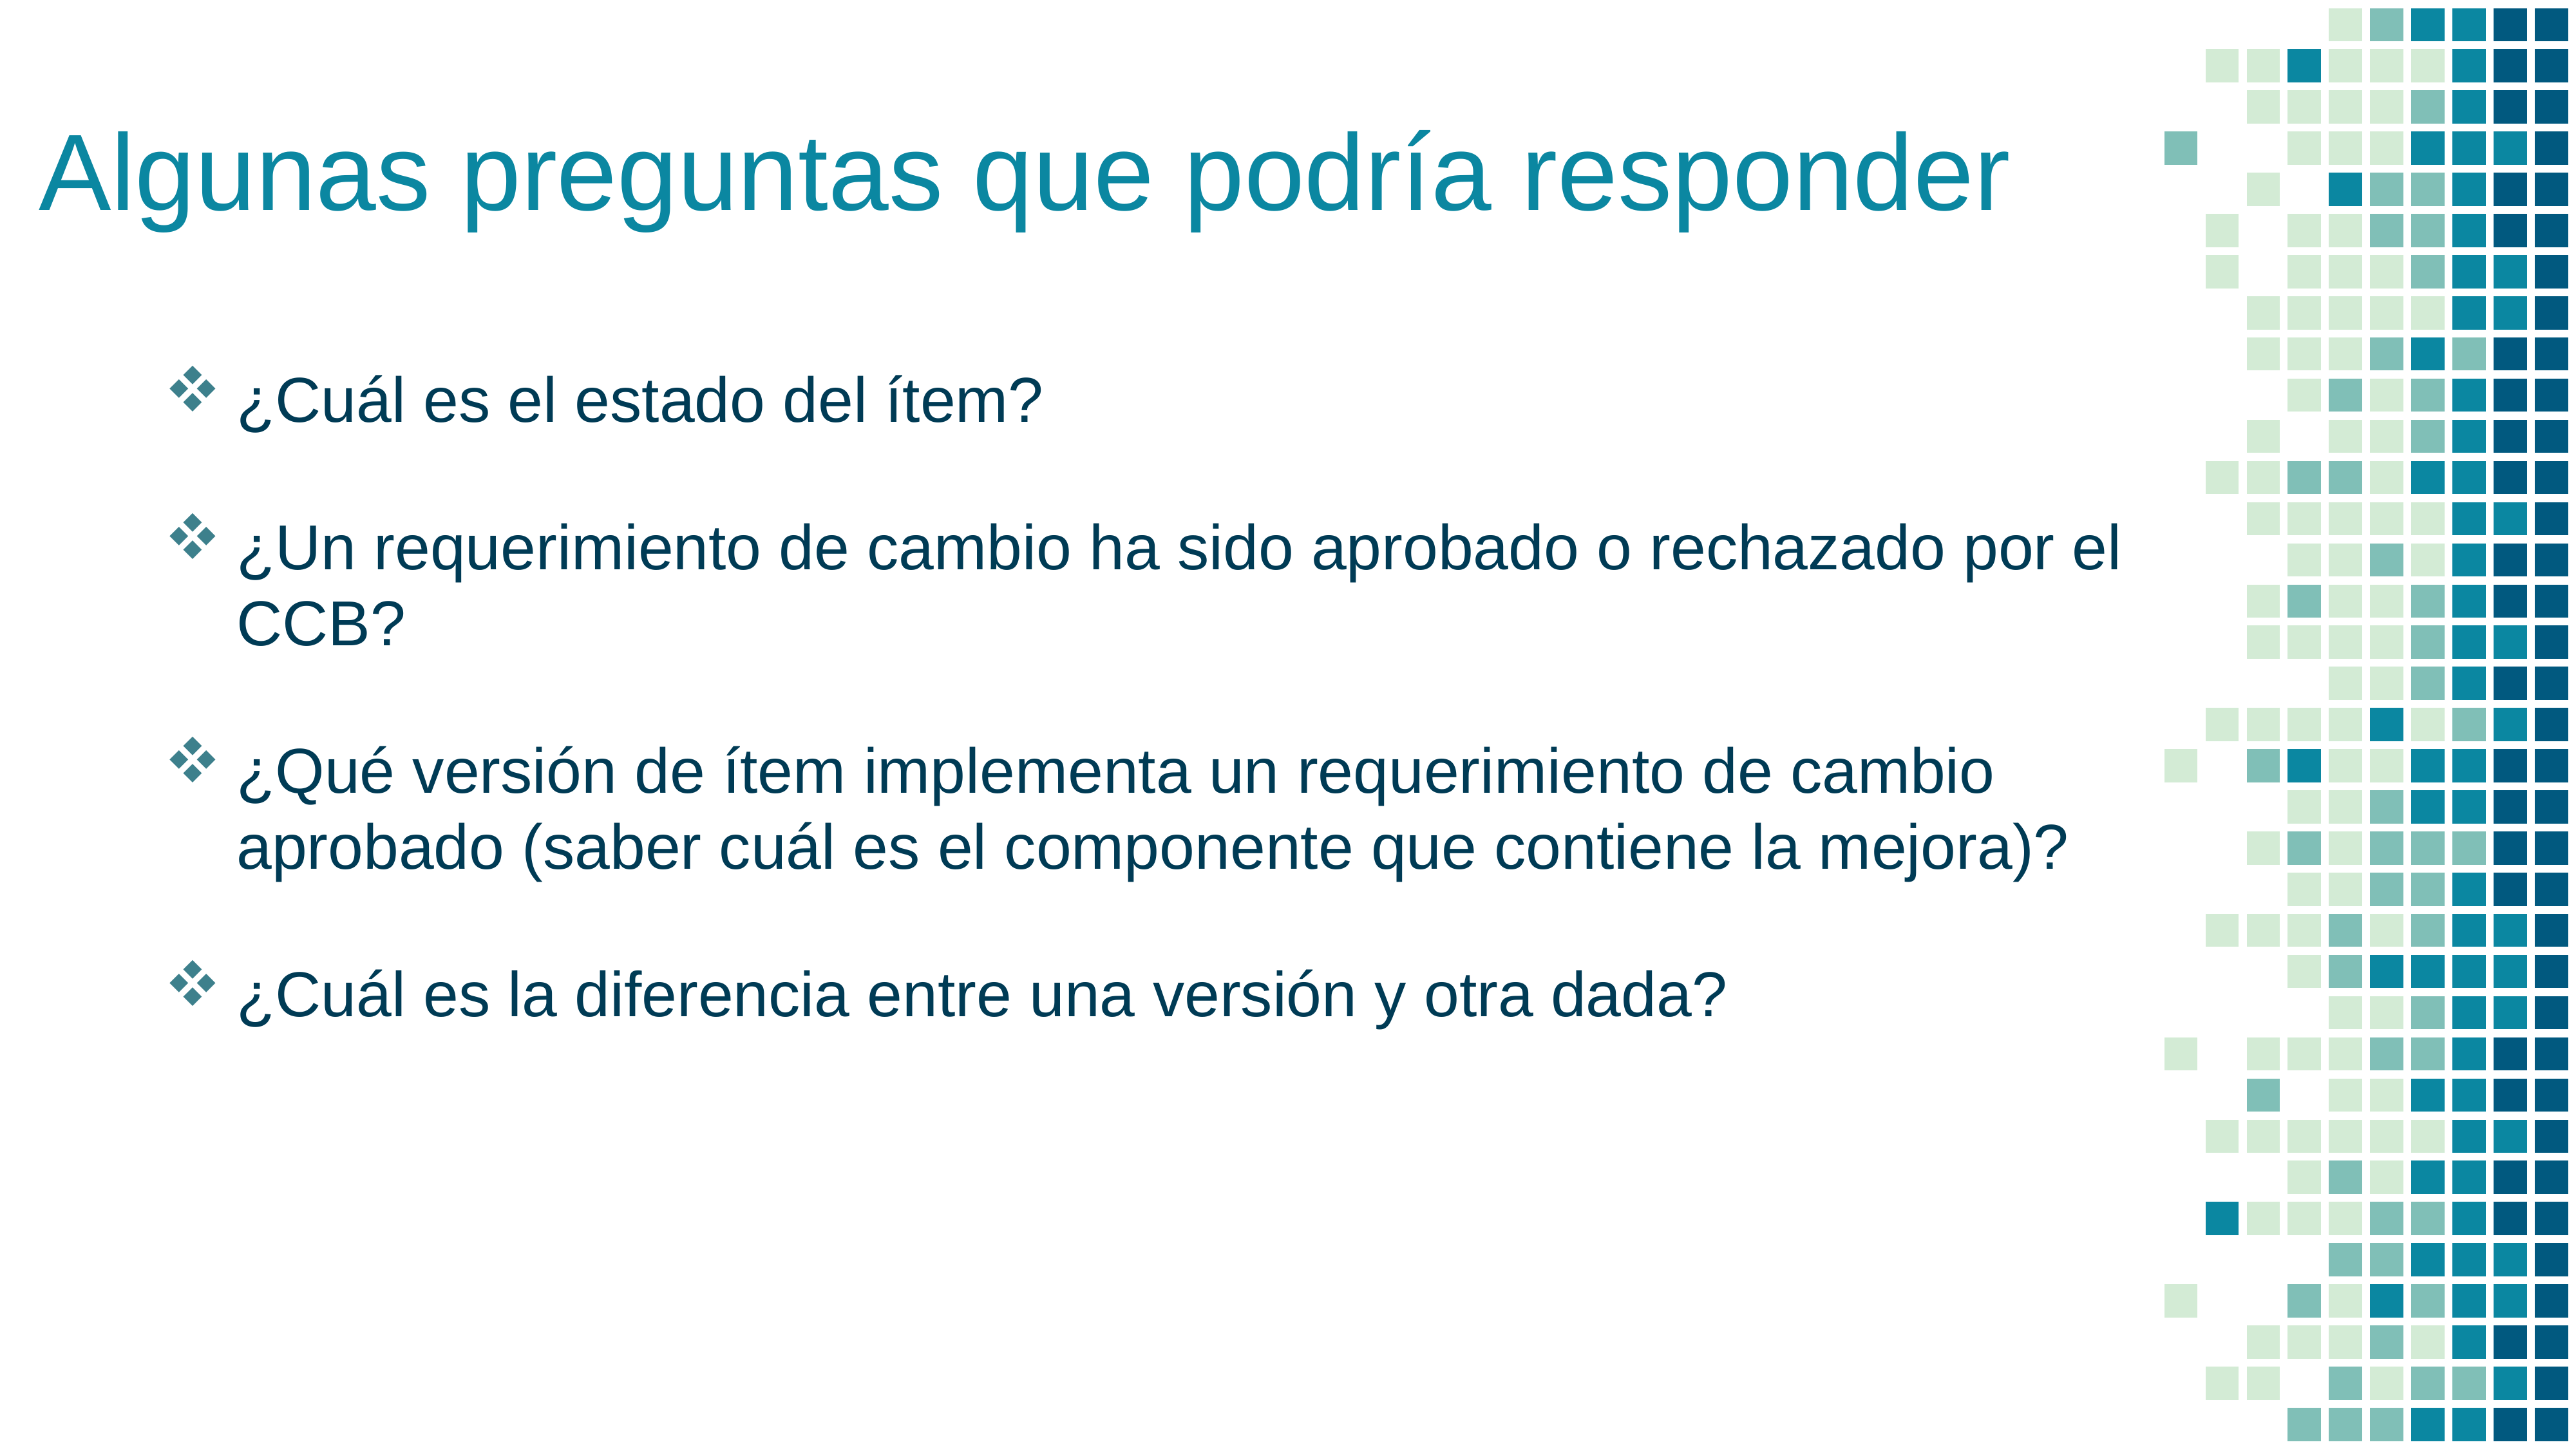

# Algunas preguntas que podría responder
¿Cuál es el estado del ítem?
¿Un requerimiento de cambio ha sido aprobado o rechazado por el CCB?
¿Qué versión de ítem implementa un requerimiento de cambio aprobado (saber cuál es el componente que contiene la mejora)?
¿Cuál es la diferencia entre una versión y otra dada?